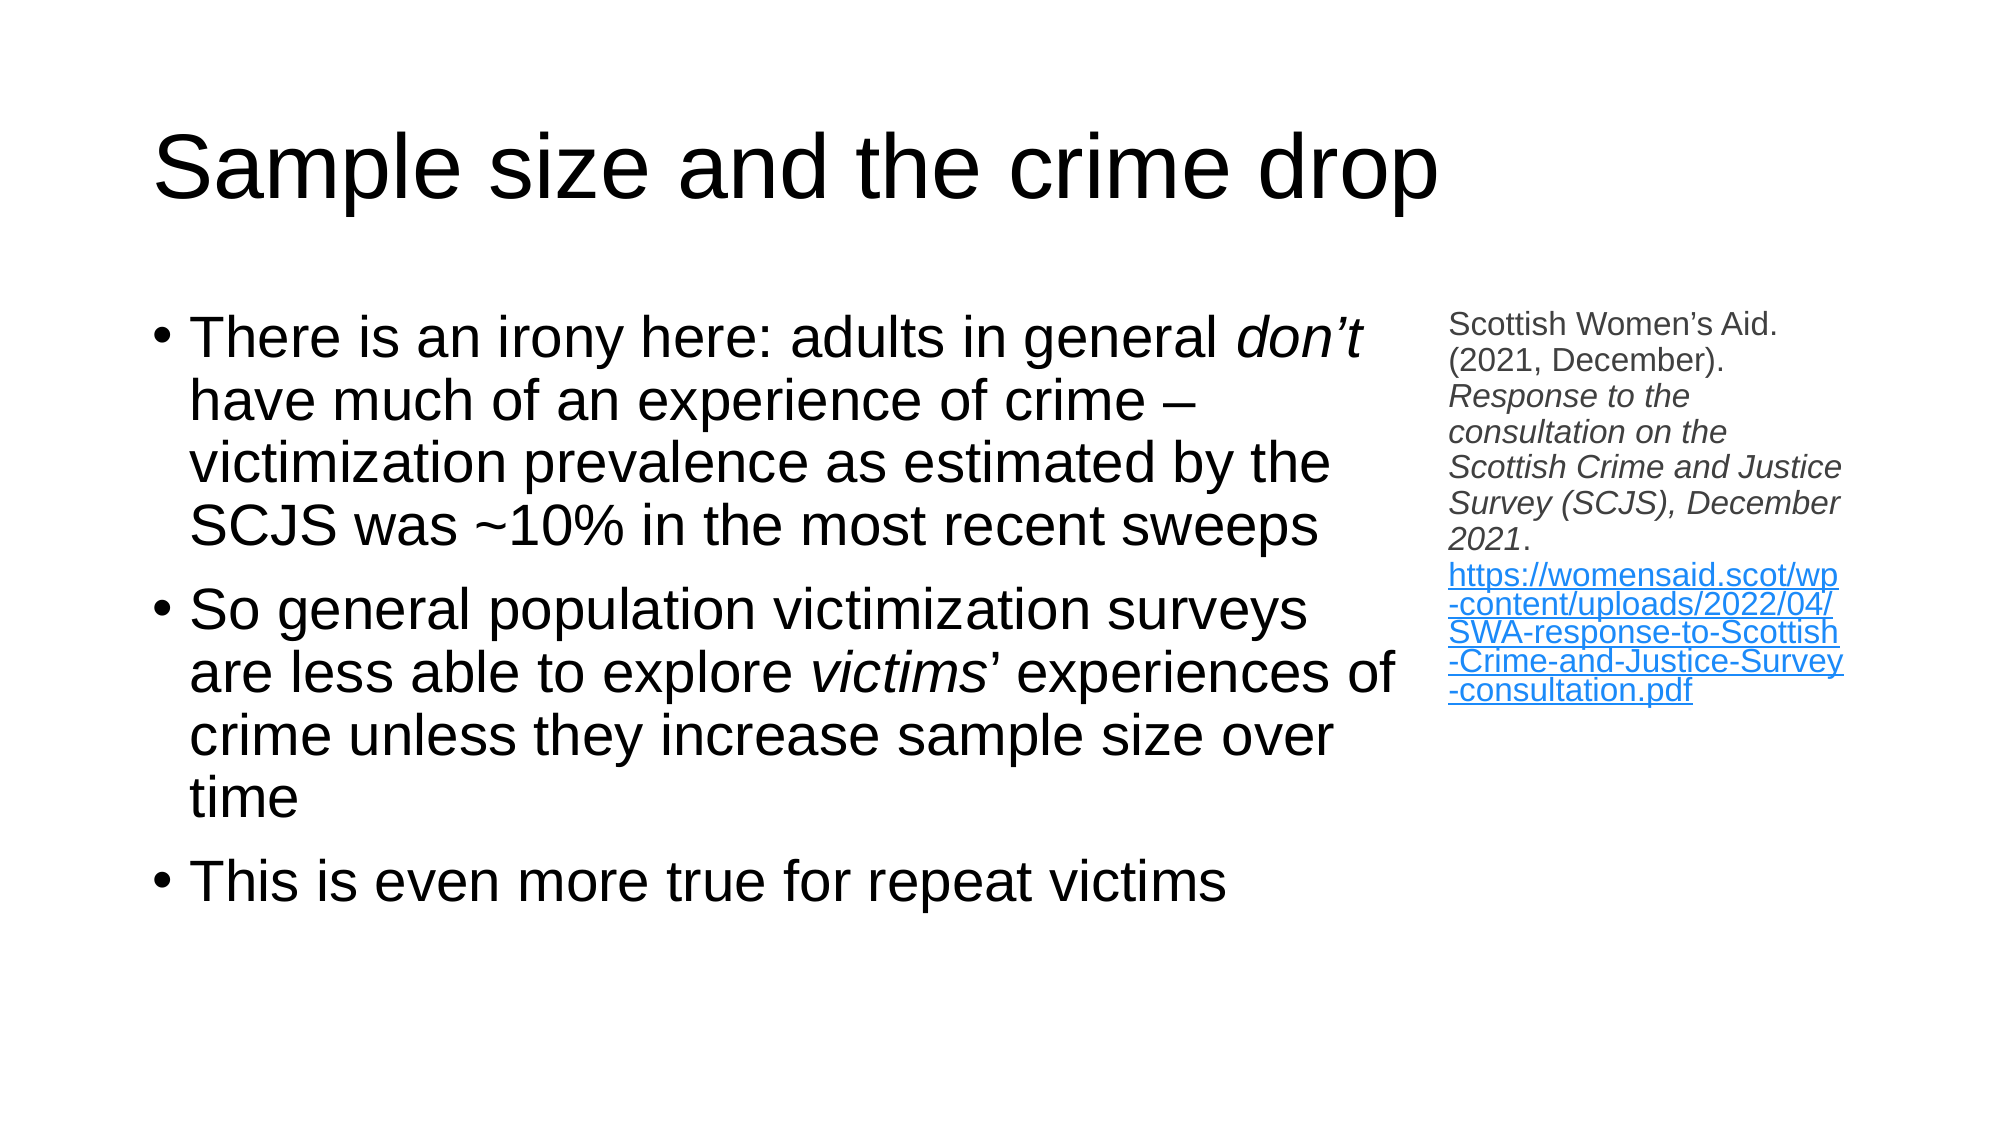

# Sample size and the crime drop
There is an irony here: adults in general don’t have much of an experience of crime – victimization prevalence as estimated by the SCJS was ~10% in the most recent sweeps
So general population victimization surveys are less able to explore victims’ experiences of crime unless they increase sample size over time
This is even more true for repeat victims
Scottish Women’s Aid. (2021, December). Response to the consultation on the Scottish Crime and Justice Survey (SCJS), December 2021. https://womensaid.scot/wp-content/uploads/2022/04/SWA-response-to-Scottish-Crime-and-Justice-Survey-consultation.pdf